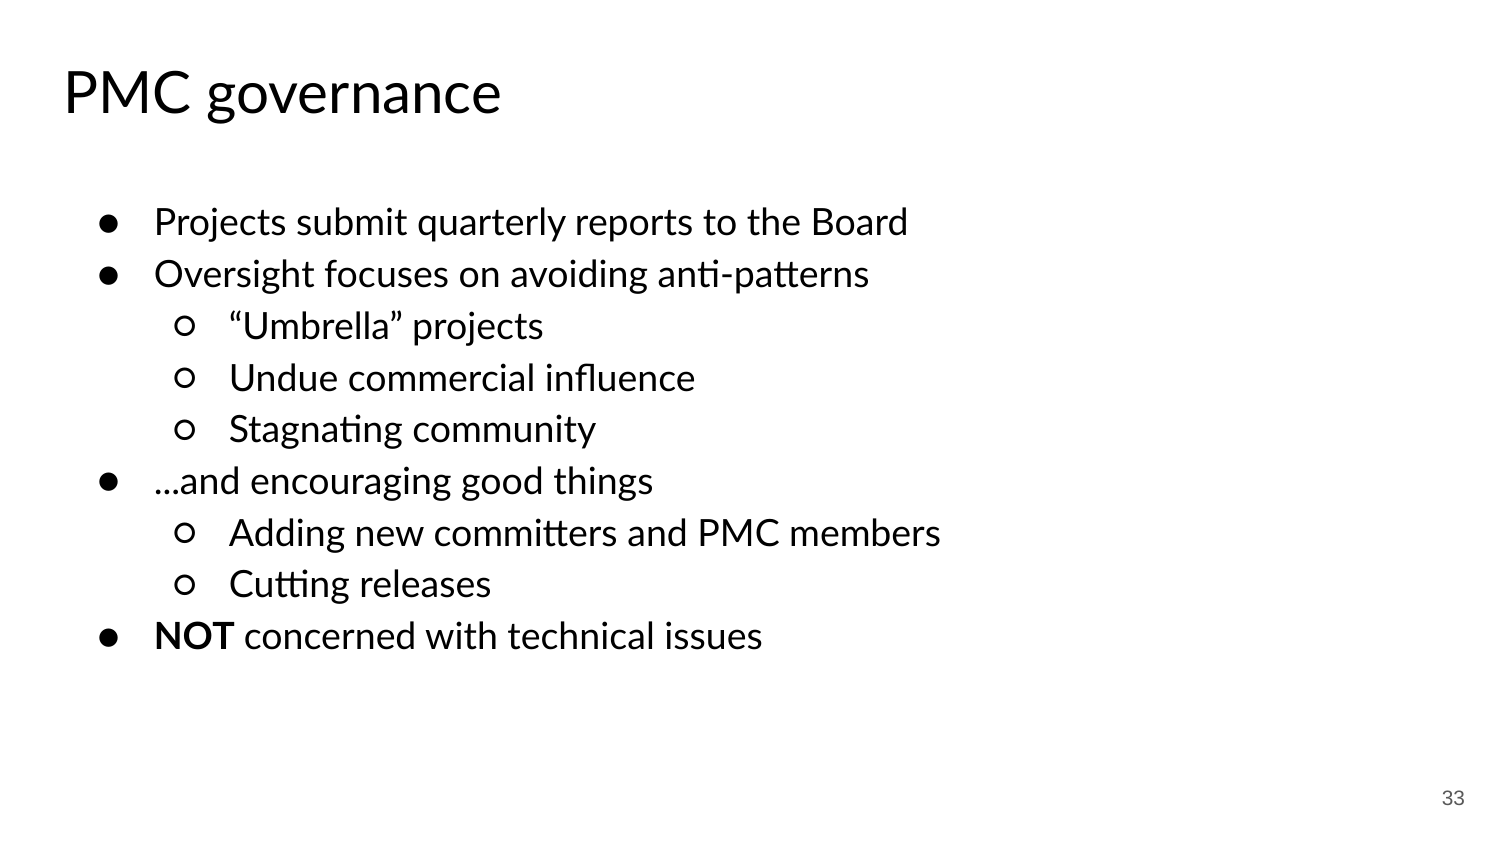

# PMC governance
Projects submit quarterly reports to the Board
Oversight focuses on avoiding anti-patterns
“Umbrella” projects
Undue commercial influence
Stagnating community
...and encouraging good things
Adding new committers and PMC members
Cutting releases
NOT concerned with technical issues
33